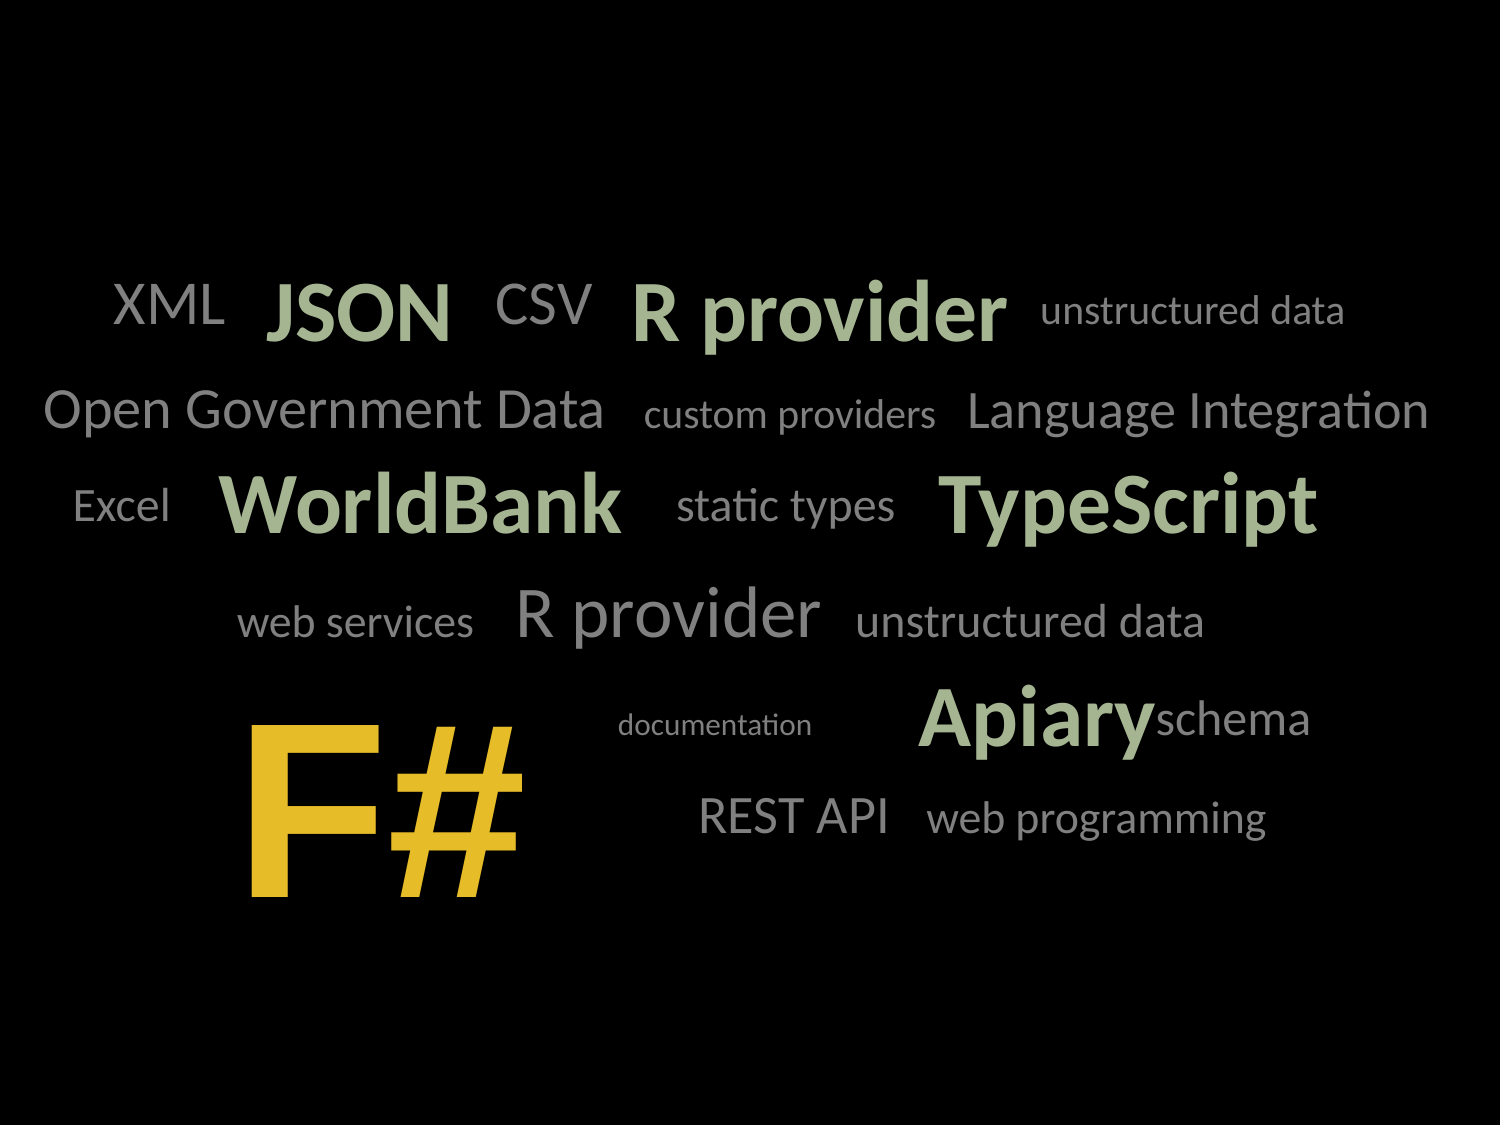

JSON         R provider
XML                   CSV                                 unstructured data.
Open Government Data   custom providers   Language Integration
Excel                                               static types                                             .
web services    R provider  unstructured data
                                                                         documentation                                                 schema
                                        REST API   web programming
WorldBank                TypeScript
Apiary
# F#